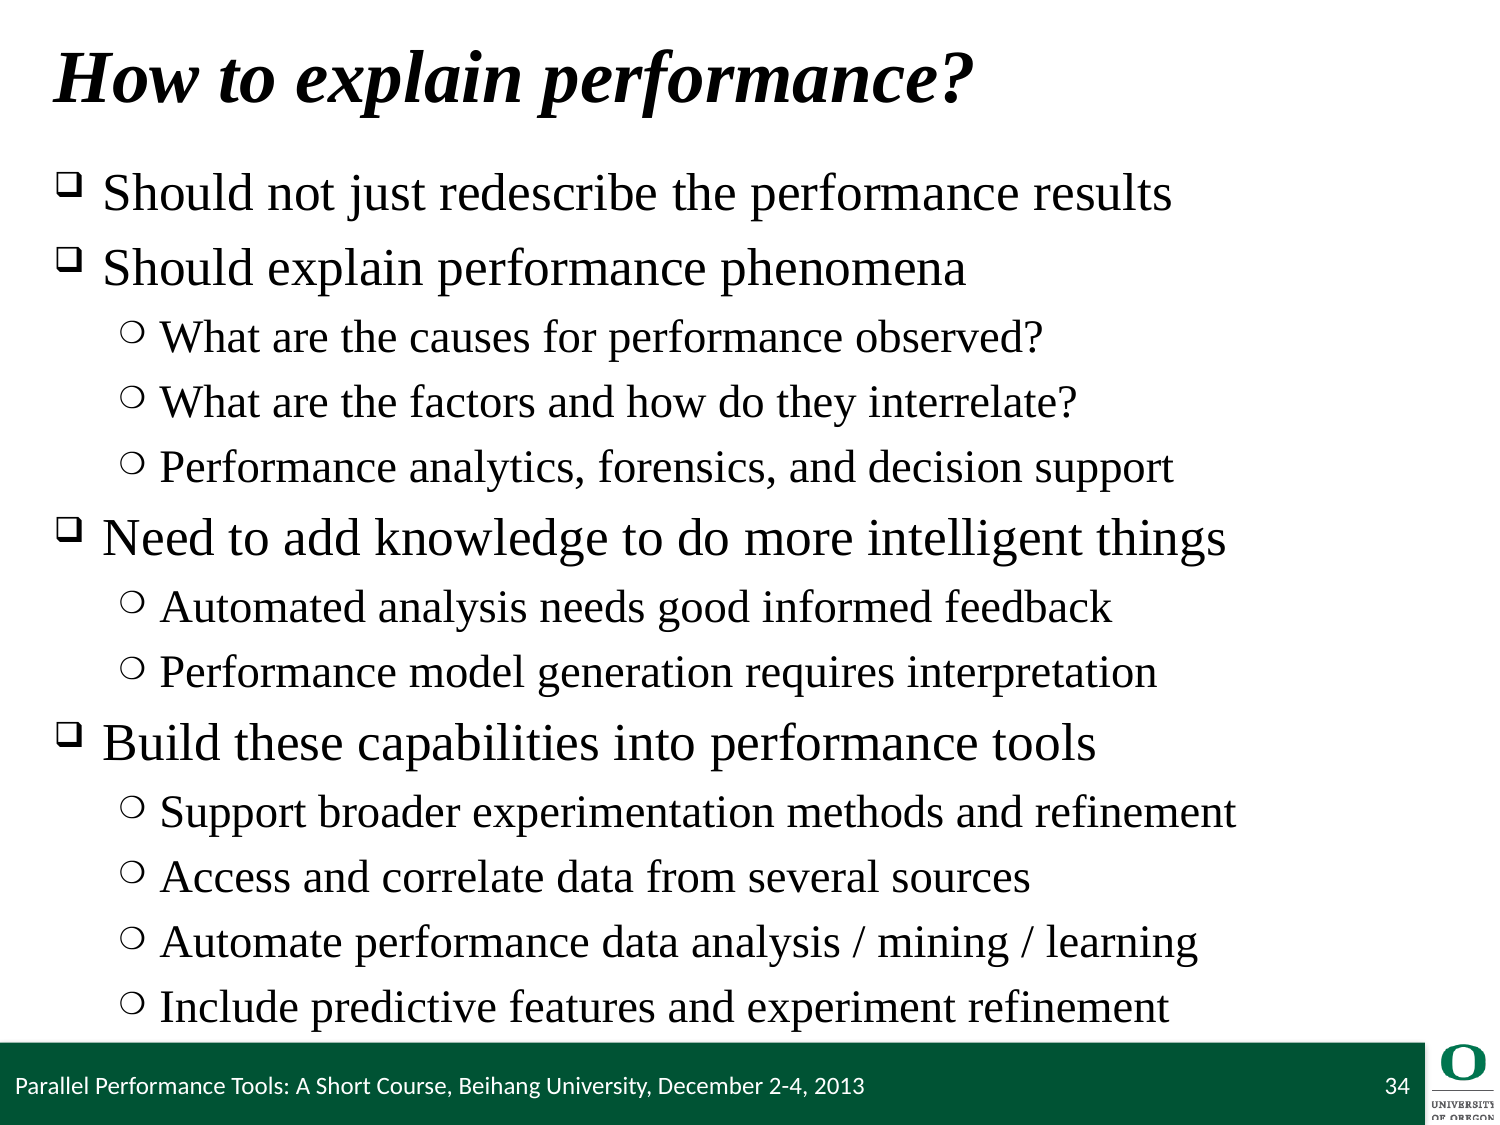

# How to explain performance?
Should not just redescribe the performance results
Should explain performance phenomena
What are the causes for performance observed?
What are the factors and how do they interrelate?
Performance analytics, forensics, and decision support
Need to add knowledge to do more intelligent things
Automated analysis needs good informed feedback
Performance model generation requires interpretation
Build these capabilities into performance tools
Support broader experimentation methods and refinement
Access and correlate data from several sources
Automate performance data analysis / mining / learning
Include predictive features and experiment refinement
Parallel Performance Tools: A Short Course, Beihang University, December 2-4, 2013
34